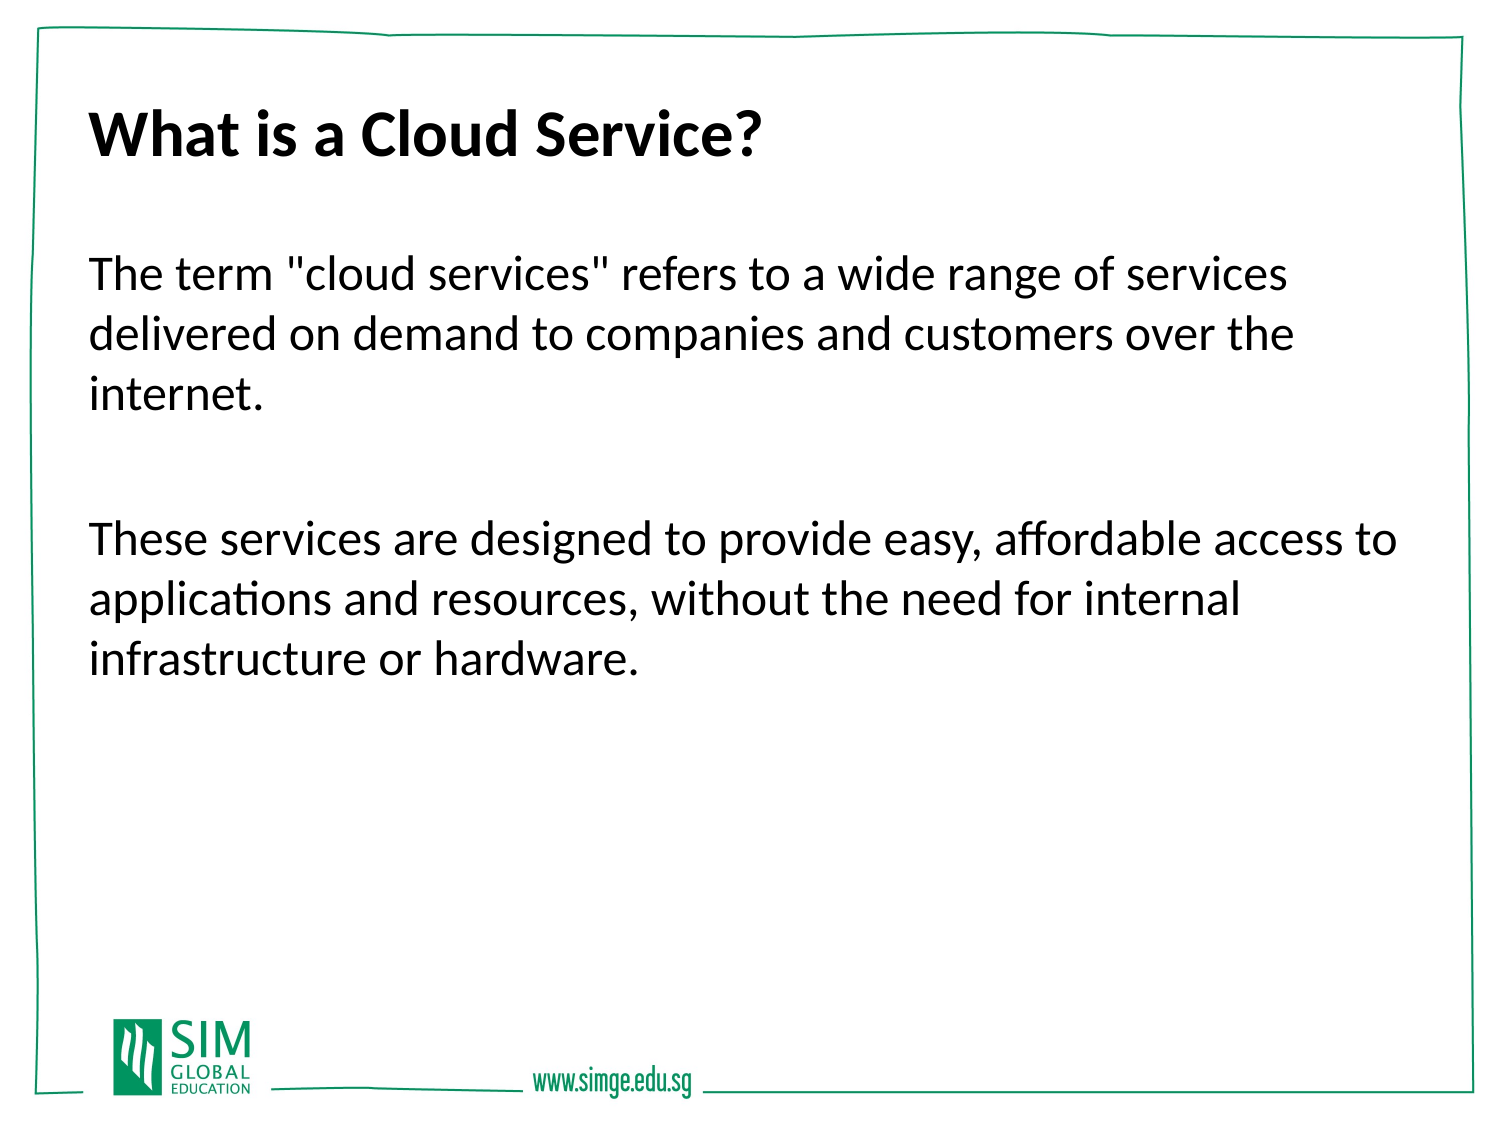

What is a Cloud Service?
The term "cloud services" refers to a wide range of services delivered on demand to companies and customers over the internet.

These services are designed to provide easy, affordable access to applications and resources, without the need for internal infrastructure or hardware.